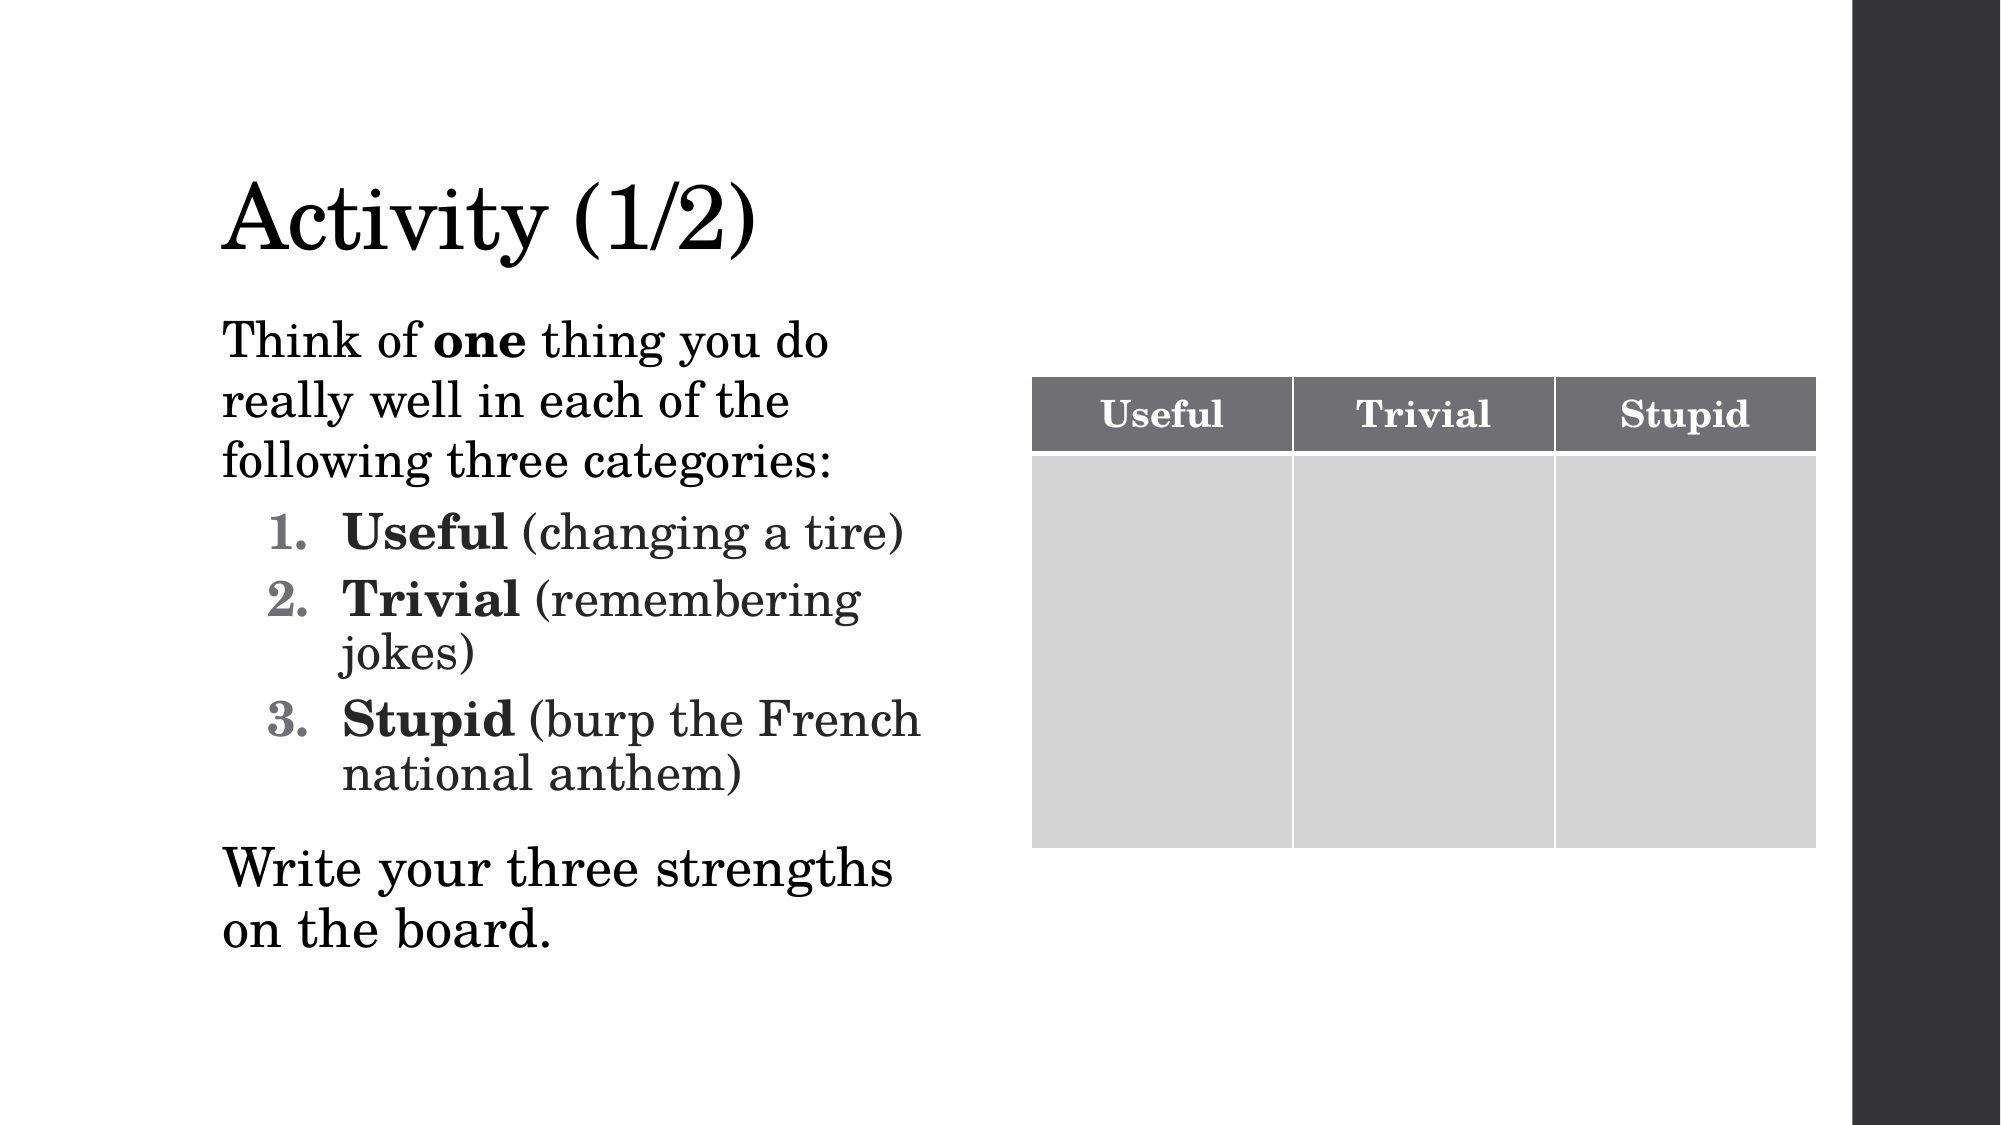

# Activity (1/2)
Think of one thing you do really well in each of the following three categories:
Useful (changing a tire)
Trivial (remembering jokes)
Stupid (burp the French national anthem)
Write your three strengths on the board.

| Useful | Trivial | Stupid |
| --- | --- | --- |
|  |  |  |